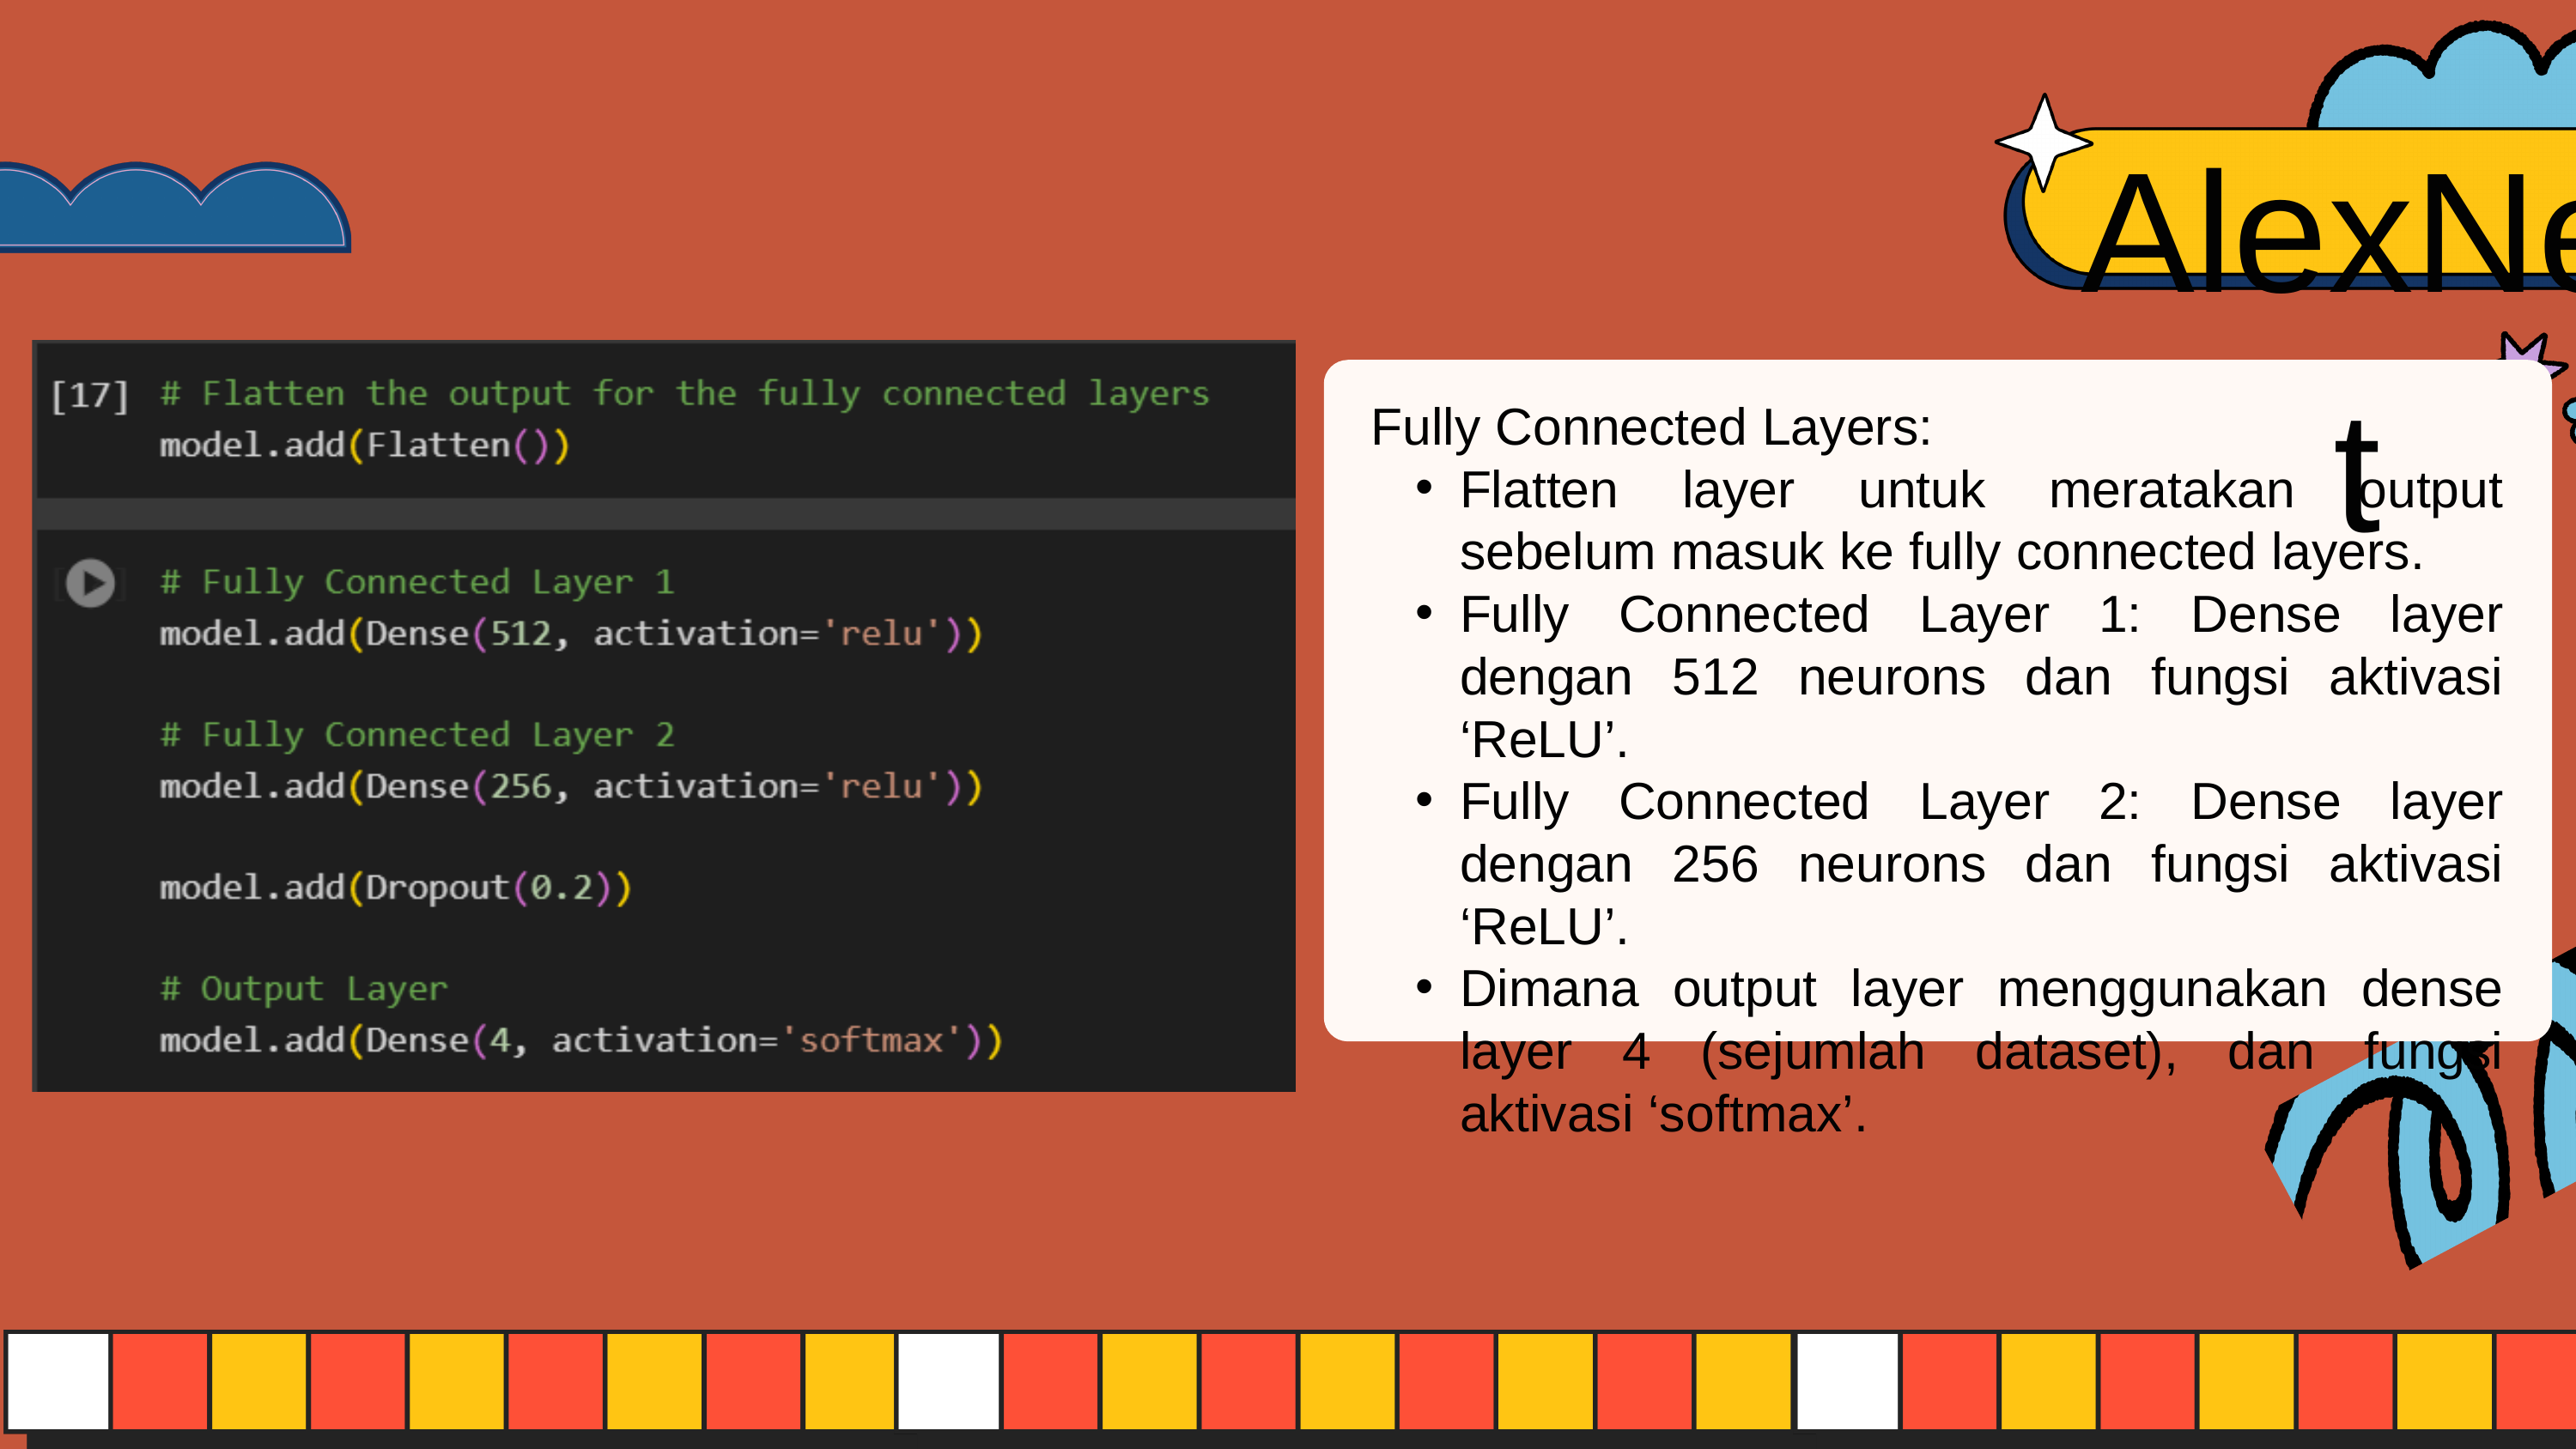

AlexNet

Fully Connected Layers:
Flatten layer untuk meratakan output sebelum masuk ke fully connected layers.
Fully Connected Layer 1: Dense layer dengan 512 neurons dan fungsi aktivasi ‘ReLU’.
Fully Connected Layer 2: Dense layer dengan 256 neurons dan fungsi aktivasi ‘ReLU’.
Dimana output layer menggunakan dense layer 4 (sejumlah dataset), dan fungsi aktivasi ‘softmax’.